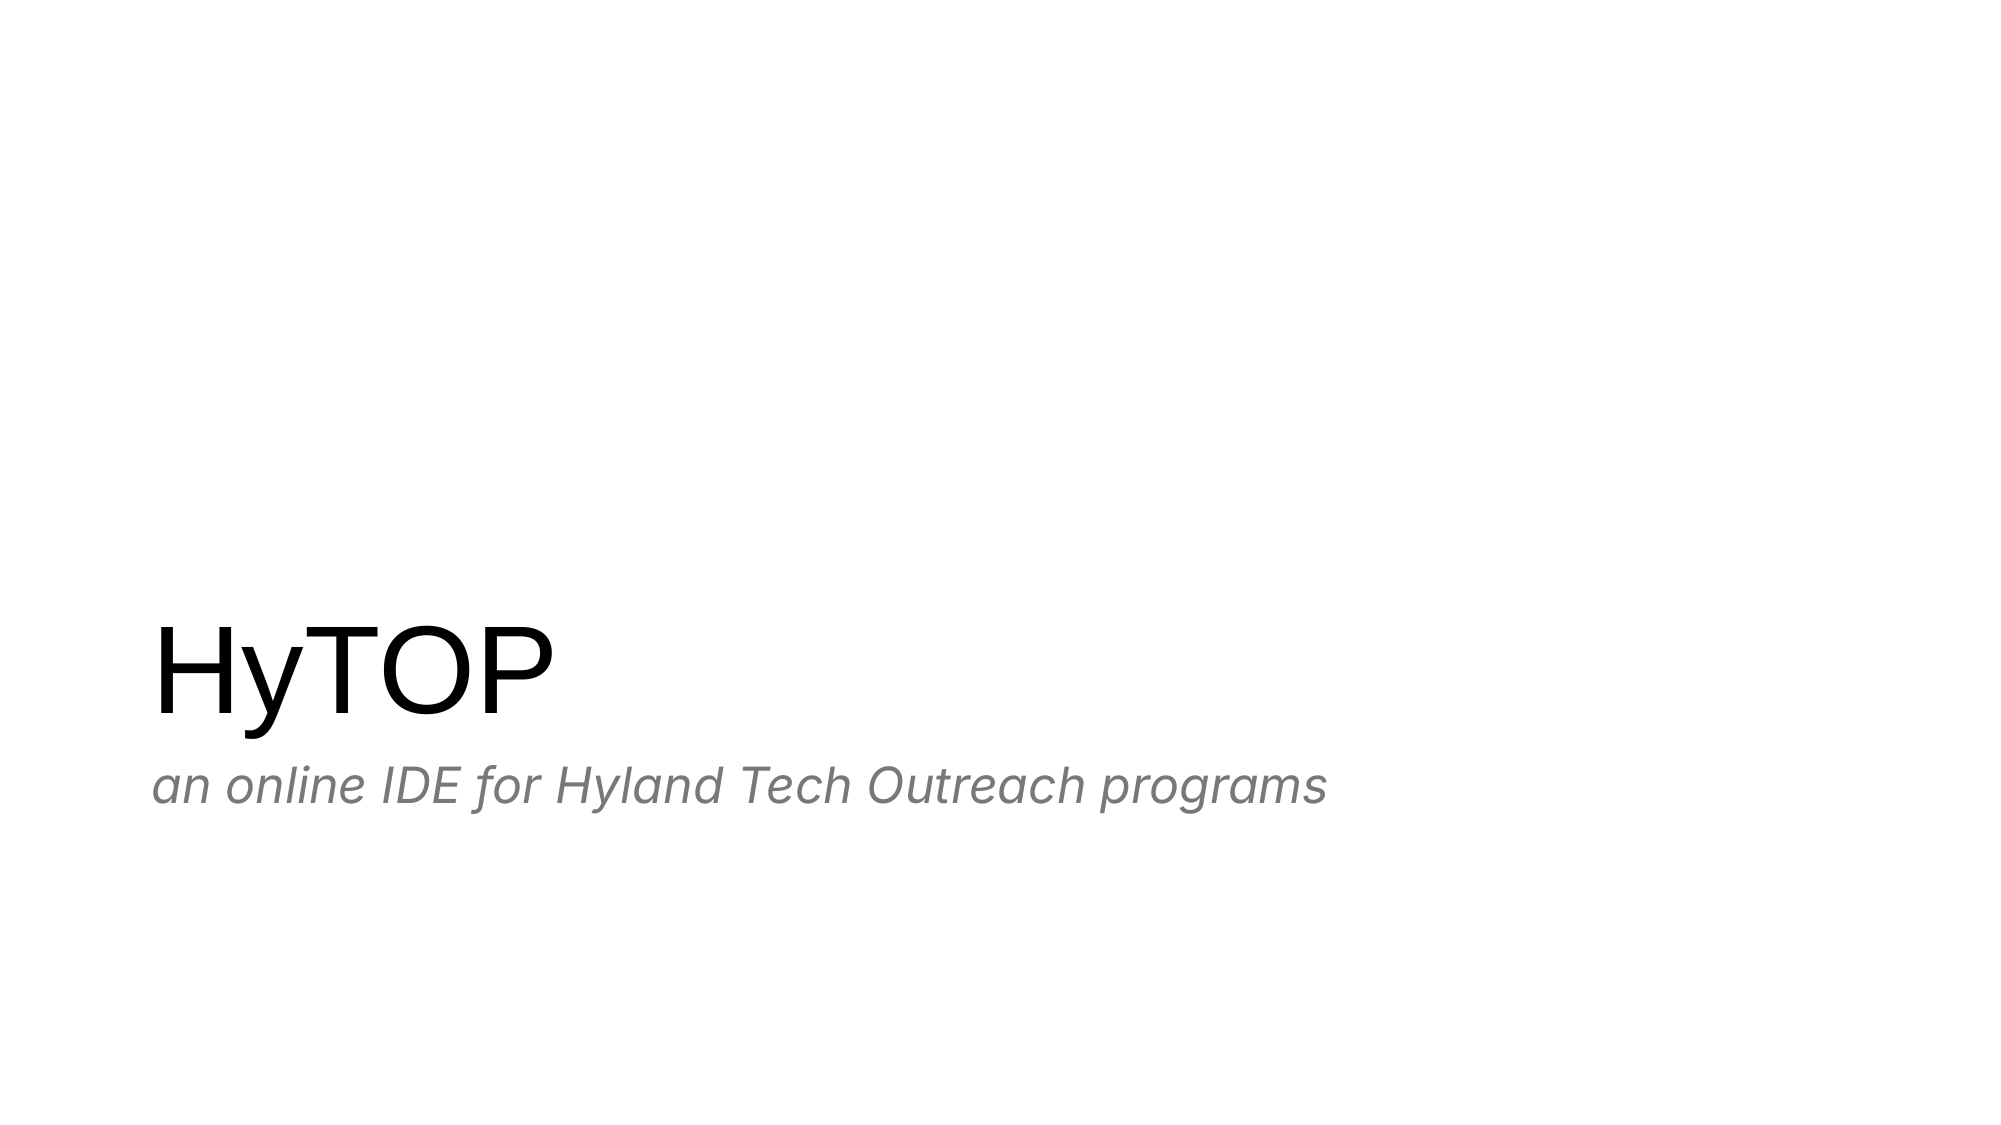

# HyTOP
an online IDE for Hyland Tech Outreach programs